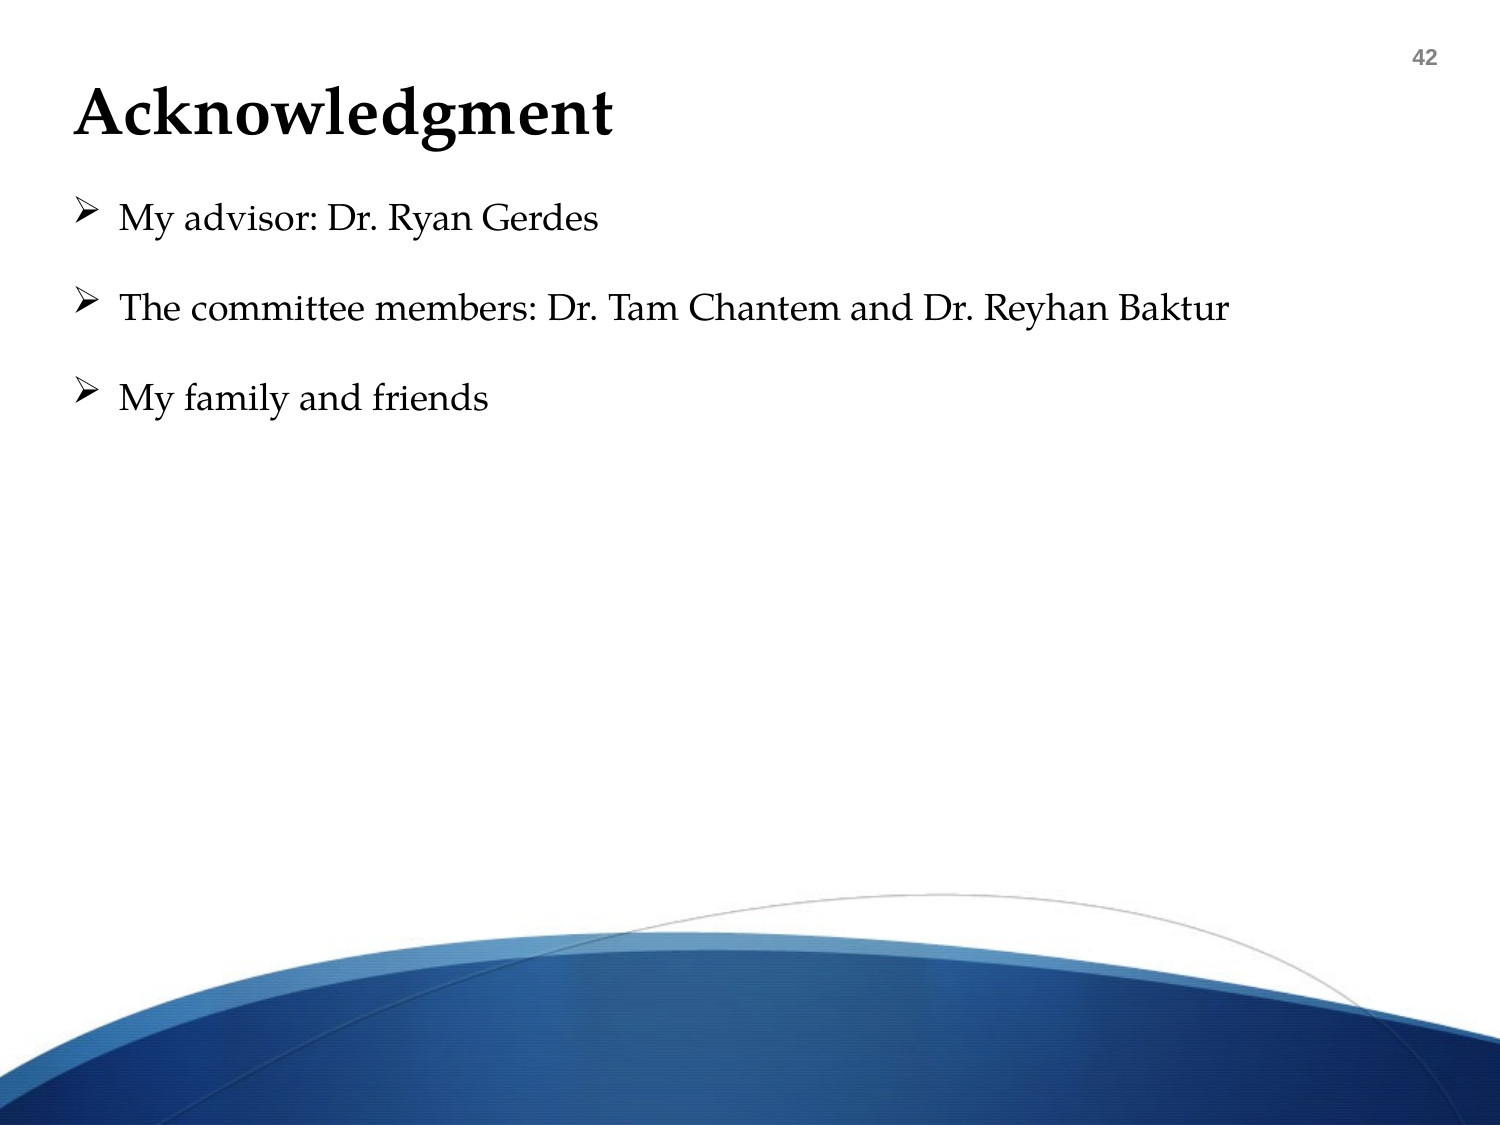

42
Acknowledgment

My advisor: Dr. Ryan Gerdes

The committee members: Dr. Tam Chantem and Dr. Reyhan Baktur

My family and friends